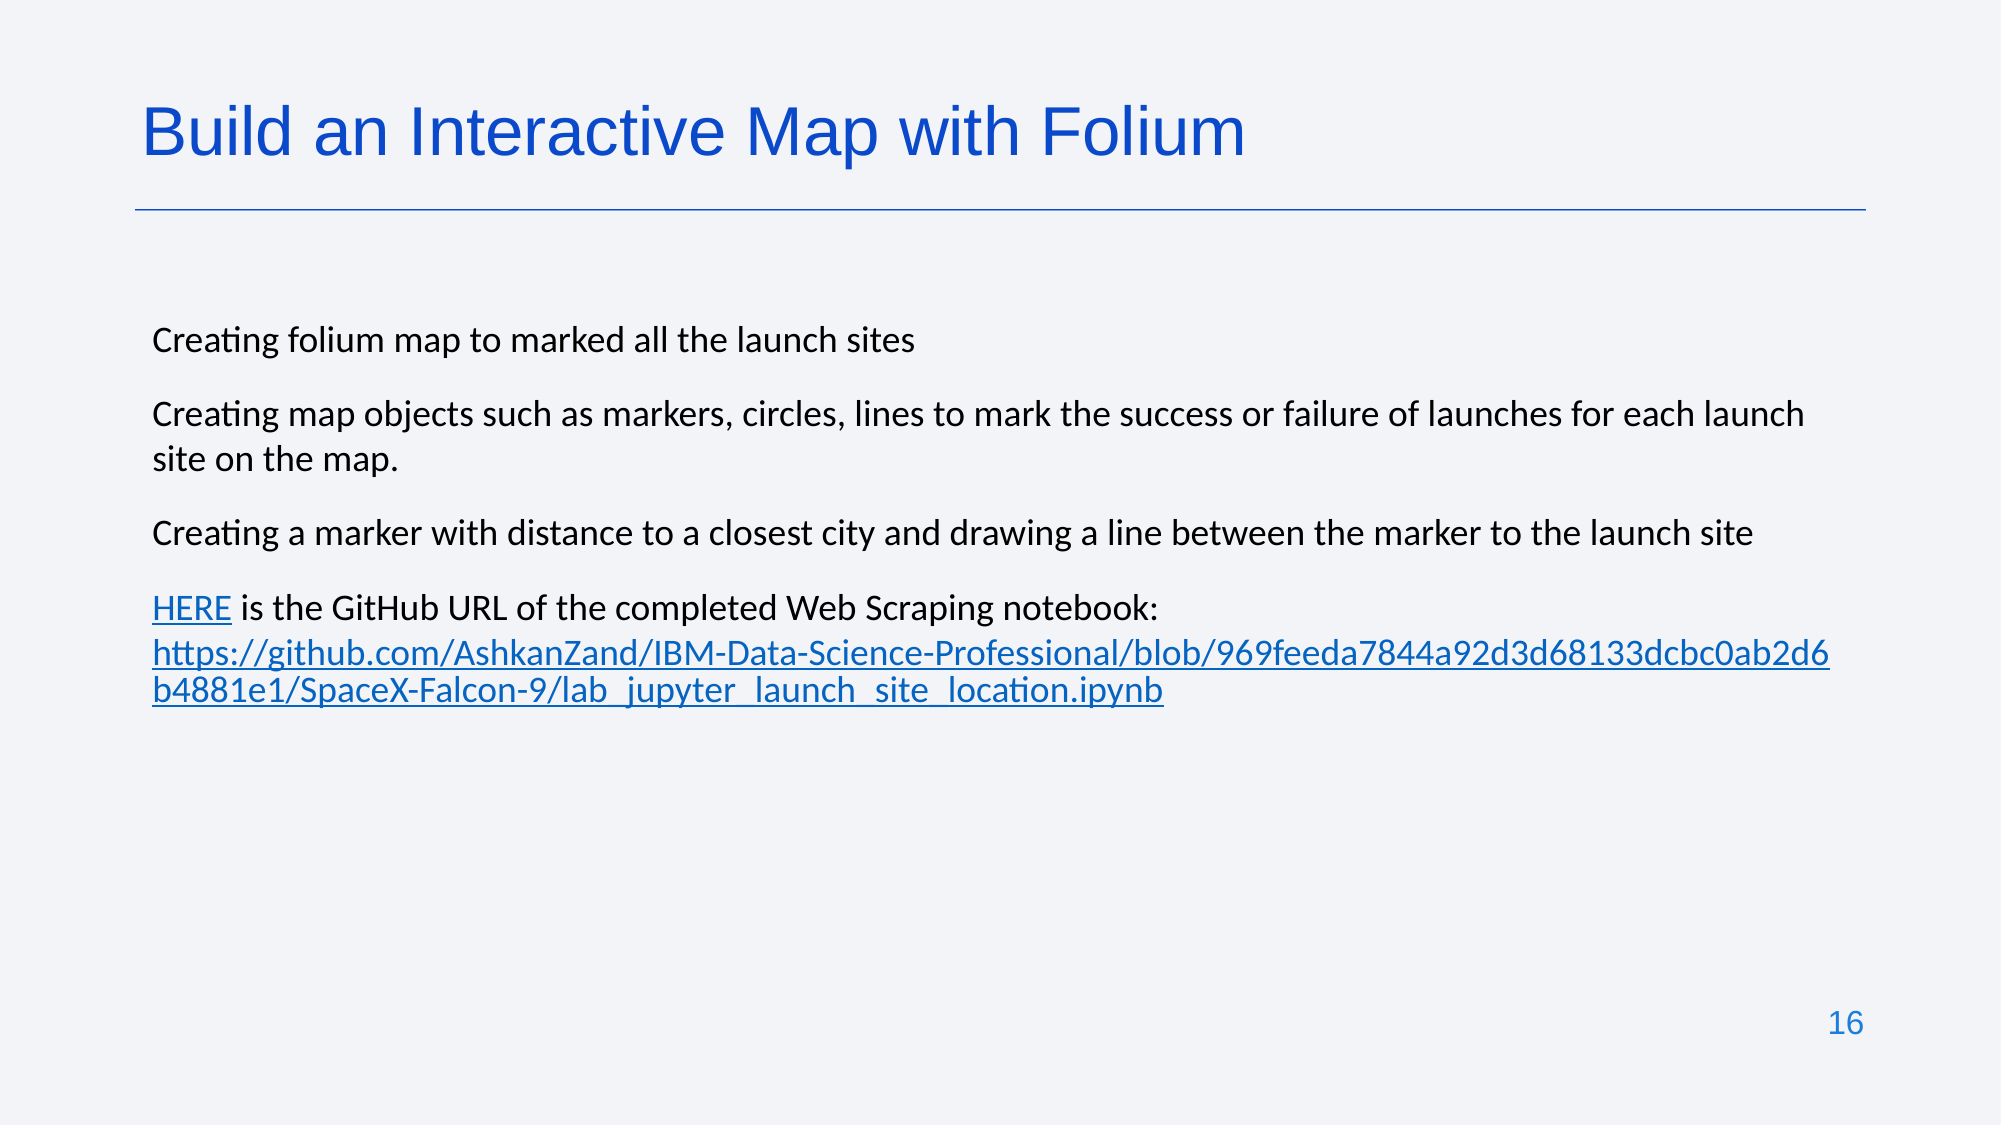

Build an Interactive Map with Folium
Creating folium map to marked all the launch sites
Creating map objects such as markers, circles, lines to mark the success or failure of launches for each launch site on the map.
Creating a marker with distance to a closest city and drawing a line between the marker to the launch site
HERE is the GitHub URL of the completed Web Scraping notebook:
https://github.com/AshkanZand/IBM-Data-Science-Professional/blob/969feeda7844a92d3d68133dcbc0ab2d6b4881e1/SpaceX-Falcon-9/lab_jupyter_launch_site_location.ipynb

16